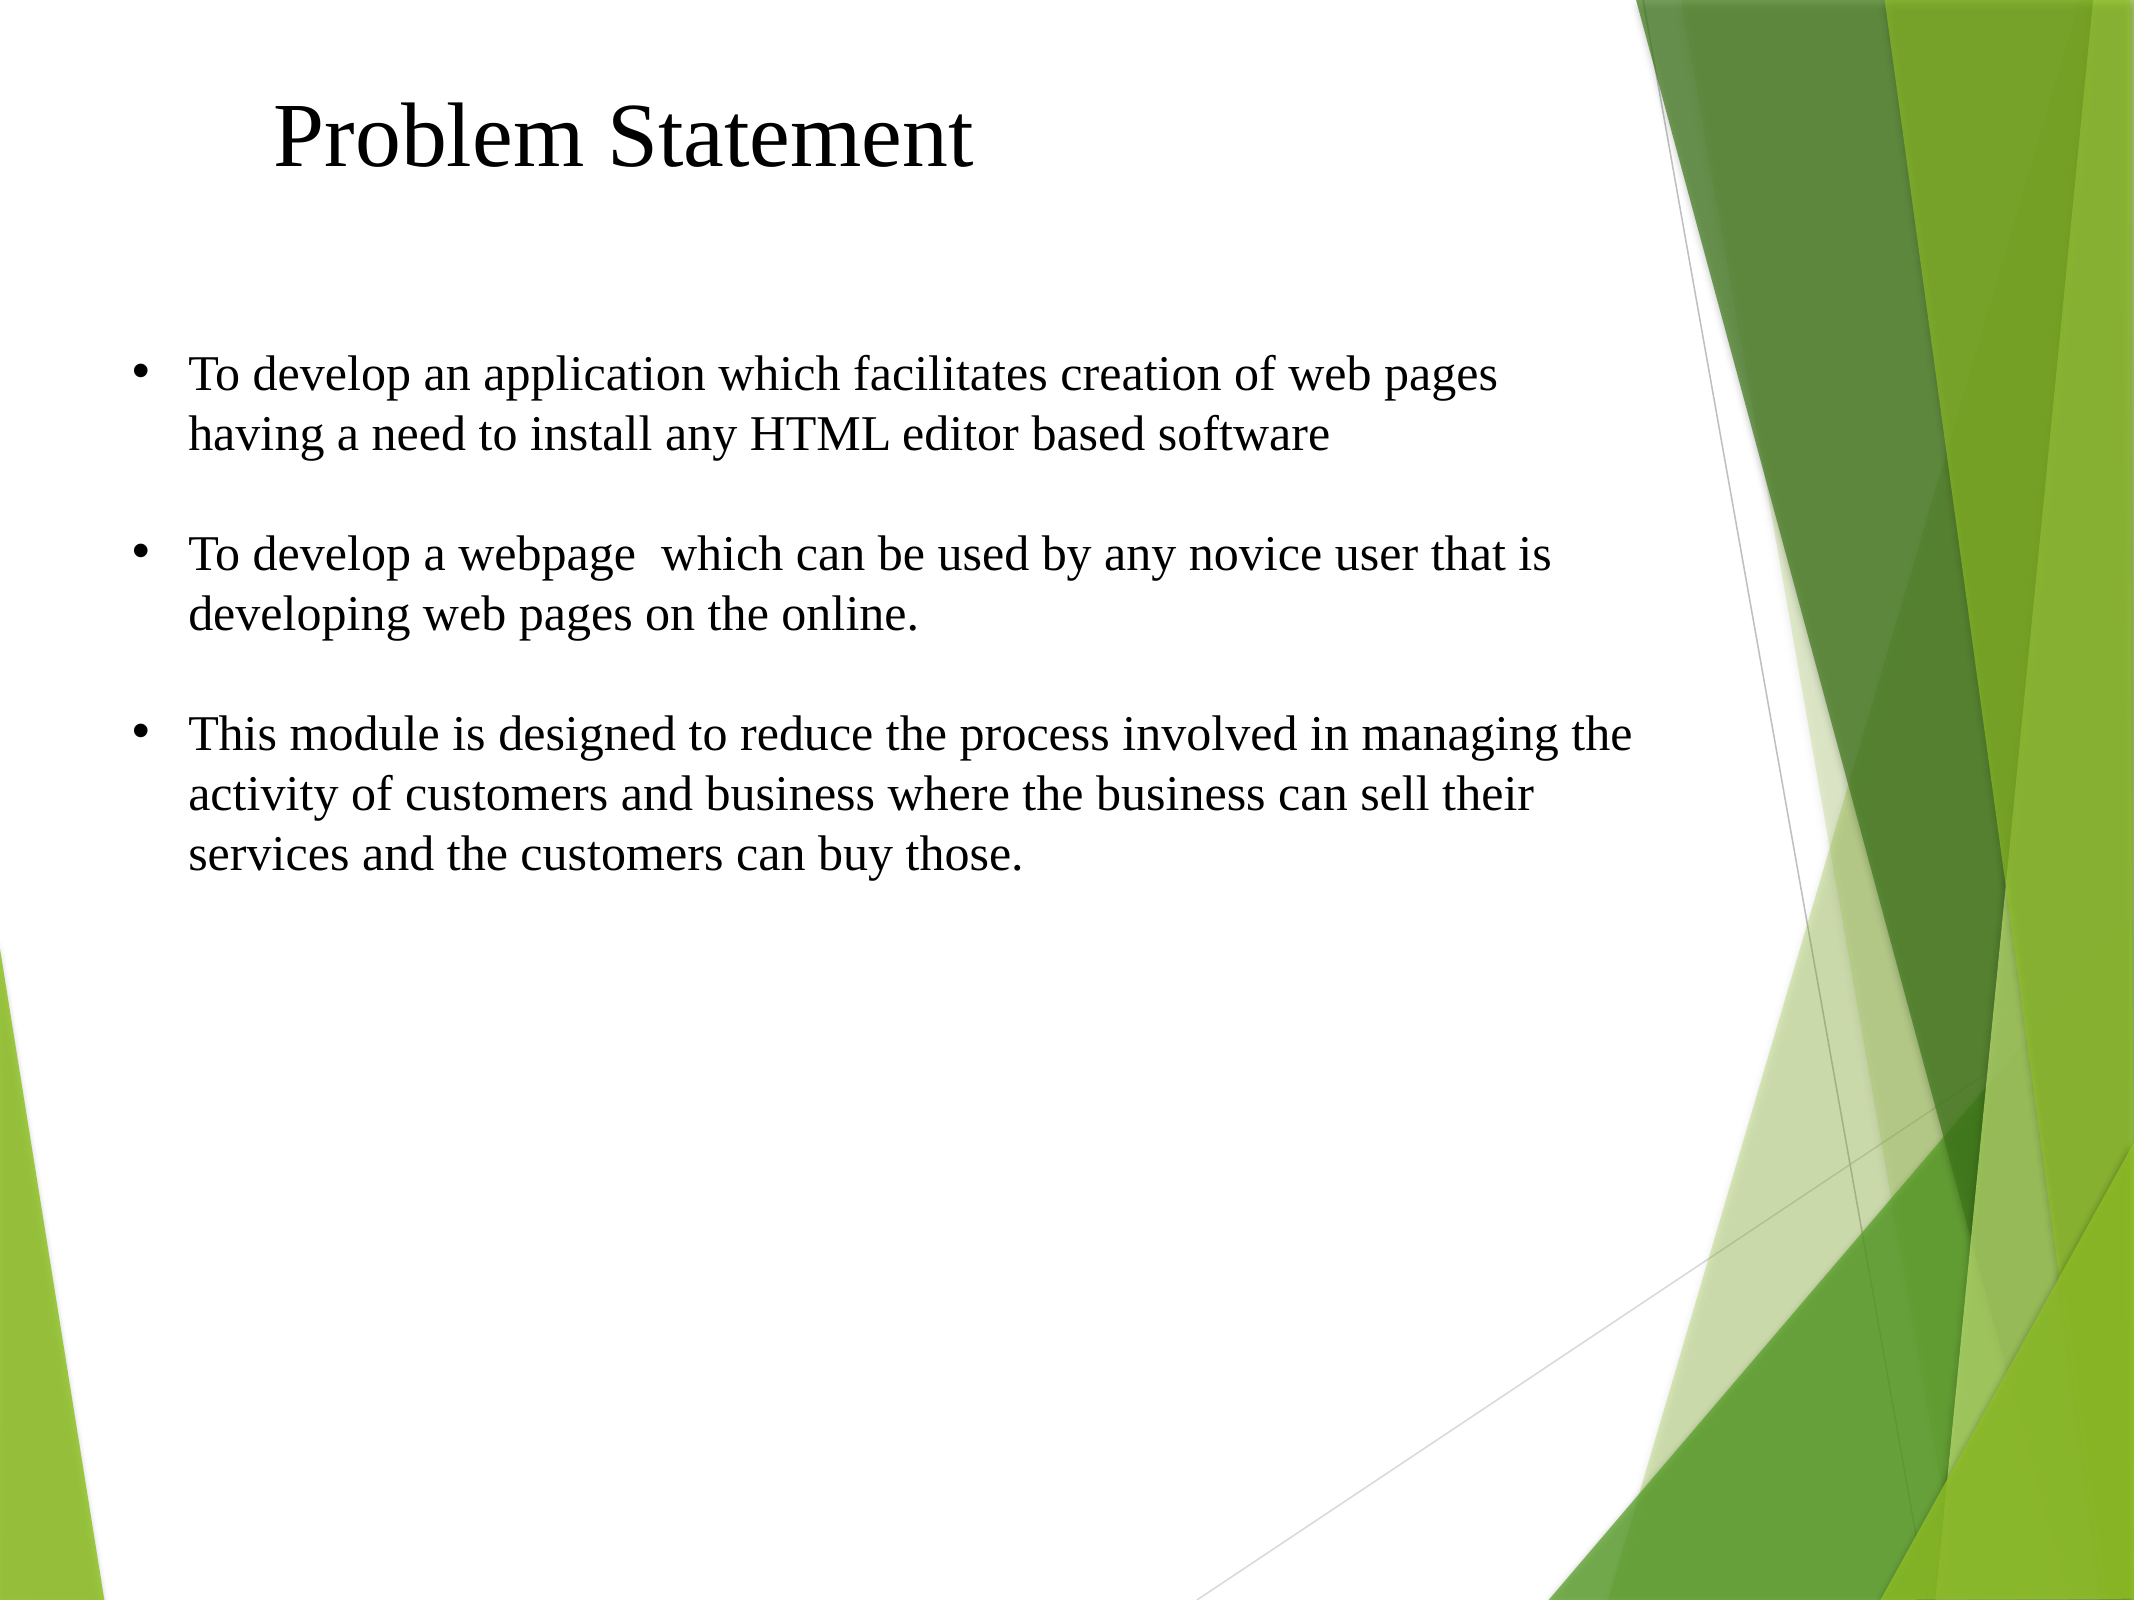

Problem Statement
To develop an application which facilitates creation of web pages having a need to install any HTML editor based software

To develop a webpage  which can be used by any novice user that is developing web pages on the online.

This module is designed to reduce the process involved in managing the activity of customers and business where the business can sell their services and the customers can buy those.